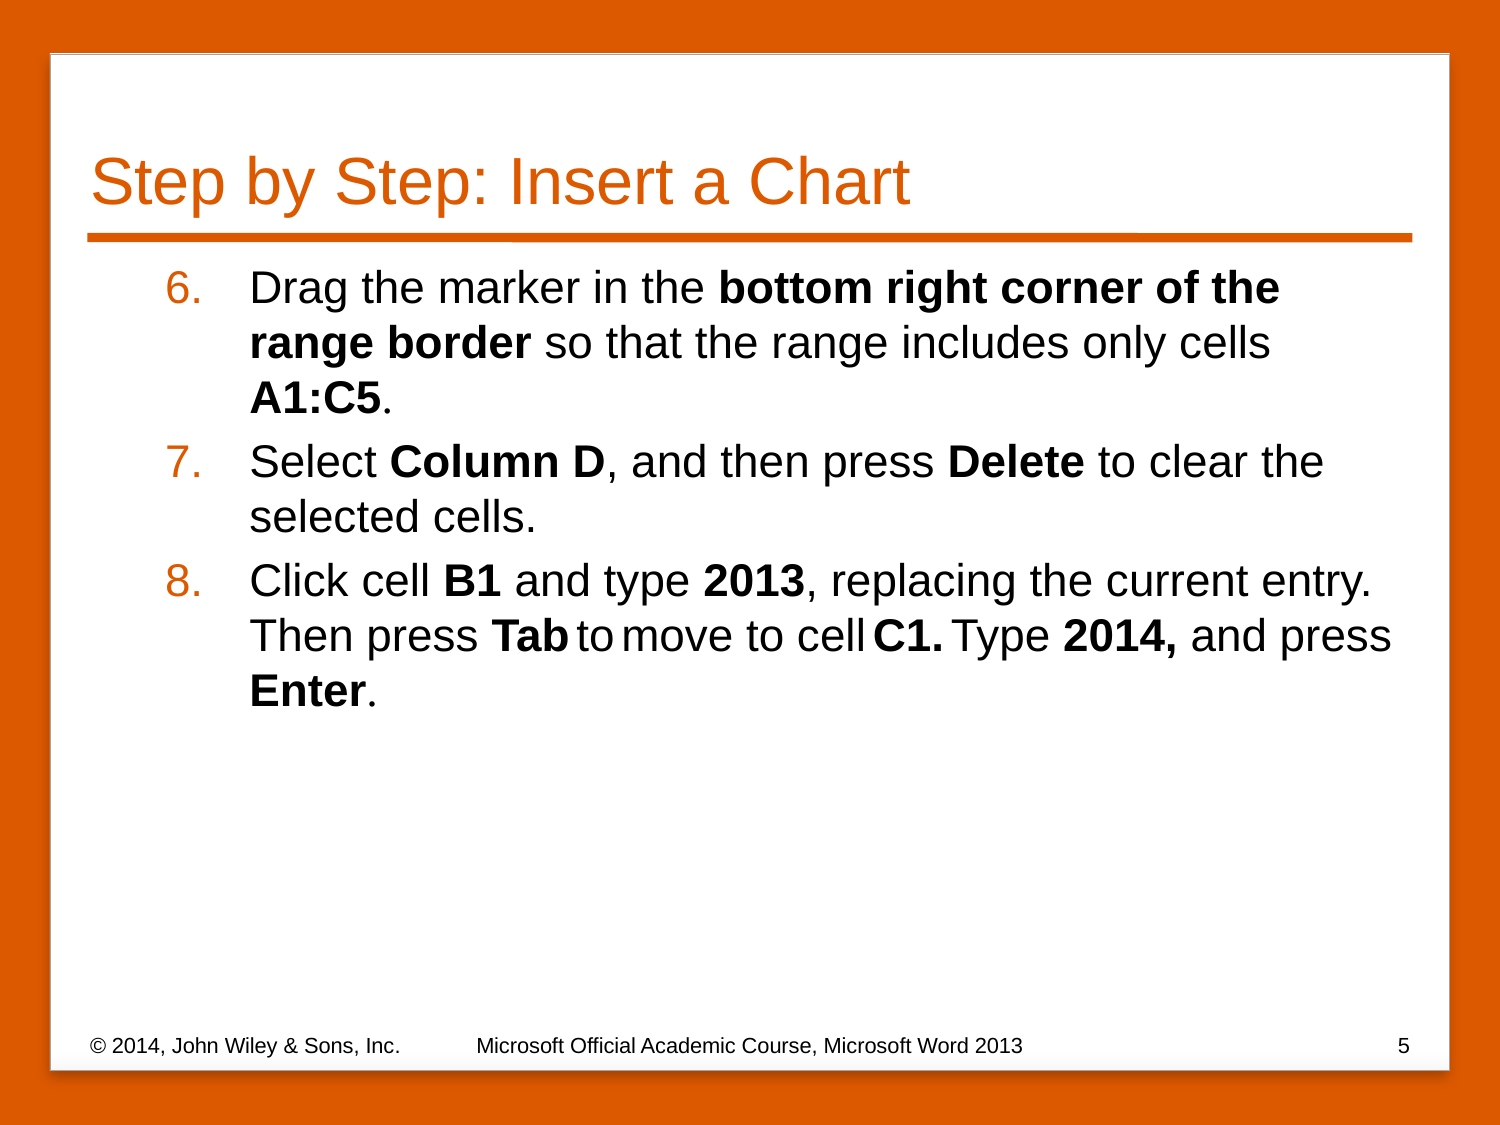

# Step by Step: Insert a Chart
Drag the marker in the bottom right corner of the range border so that the range includes only cells A1:C5.
Select Column D, and then press Delete to clear the selected cells.
Click cell B1 and type 2013, replacing the current entry. Then press Tab to move to cell C1. Type 2014, and press Enter.
© 2014, John Wiley & Sons, Inc.
Microsoft Official Academic Course, Microsoft Word 2013
5